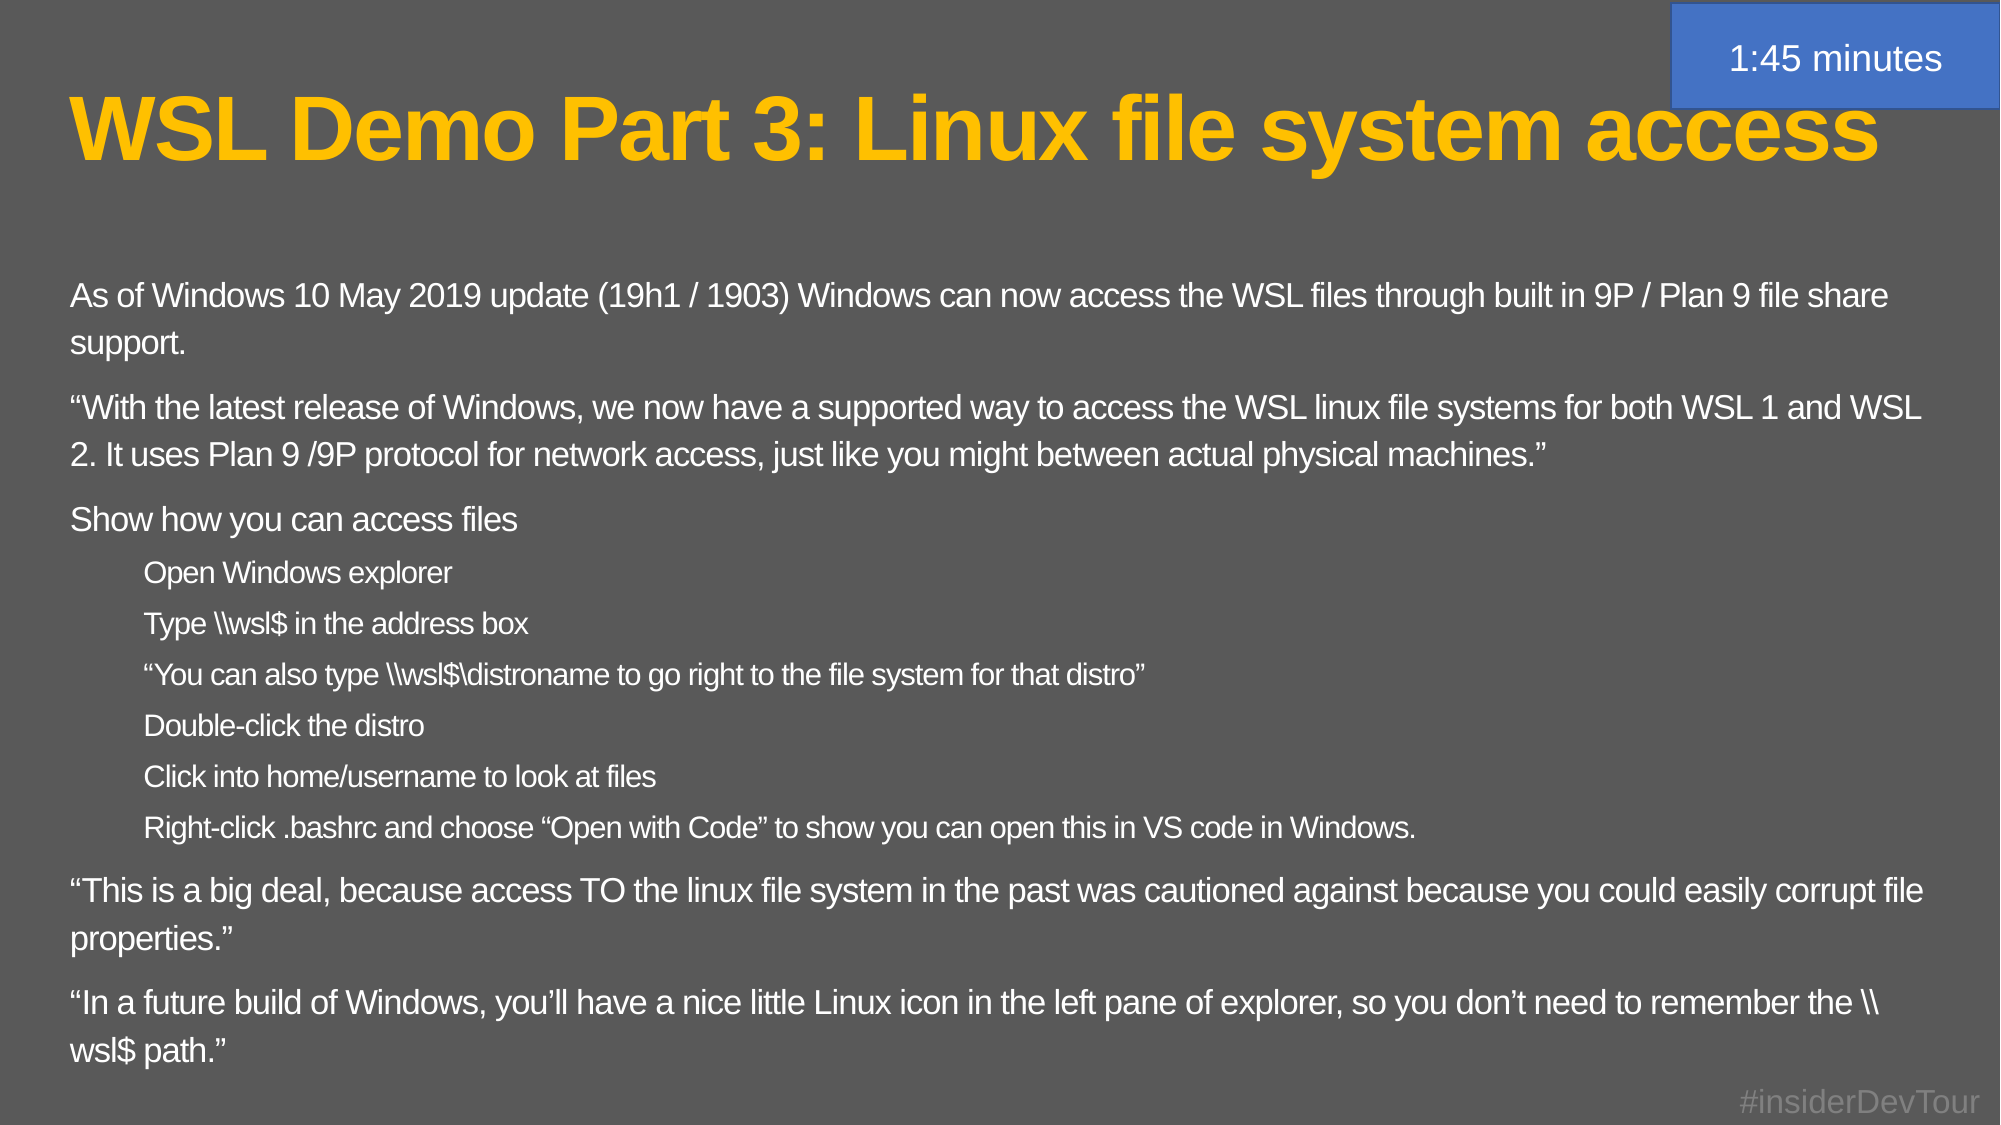

1:45 minutes
# WSL Demo Part 3: Linux file system access
As of Windows 10 May 2019 update (19h1 / 1903) Windows can now access the WSL files through built in 9P / Plan 9 file share support.
“With the latest release of Windows, we now have a supported way to access the WSL linux file systems for both WSL 1 and WSL 2. It uses Plan 9 /9P protocol for network access, just like you might between actual physical machines.”
Show how you can access files
Open Windows explorer
Type \\wsl$ in the address box
“You can also type \\wsl$\distroname to go right to the file system for that distro”
Double-click the distro
Click into home/username to look at files
Right-click .bashrc and choose “Open with Code” to show you can open this in VS code in Windows.
“This is a big deal, because access TO the linux file system in the past was cautioned against because you could easily corrupt file properties.”
“In a future build of Windows, you’ll have a nice little Linux icon in the left pane of explorer, so you don’t need to remember the \\wsl$ path.”